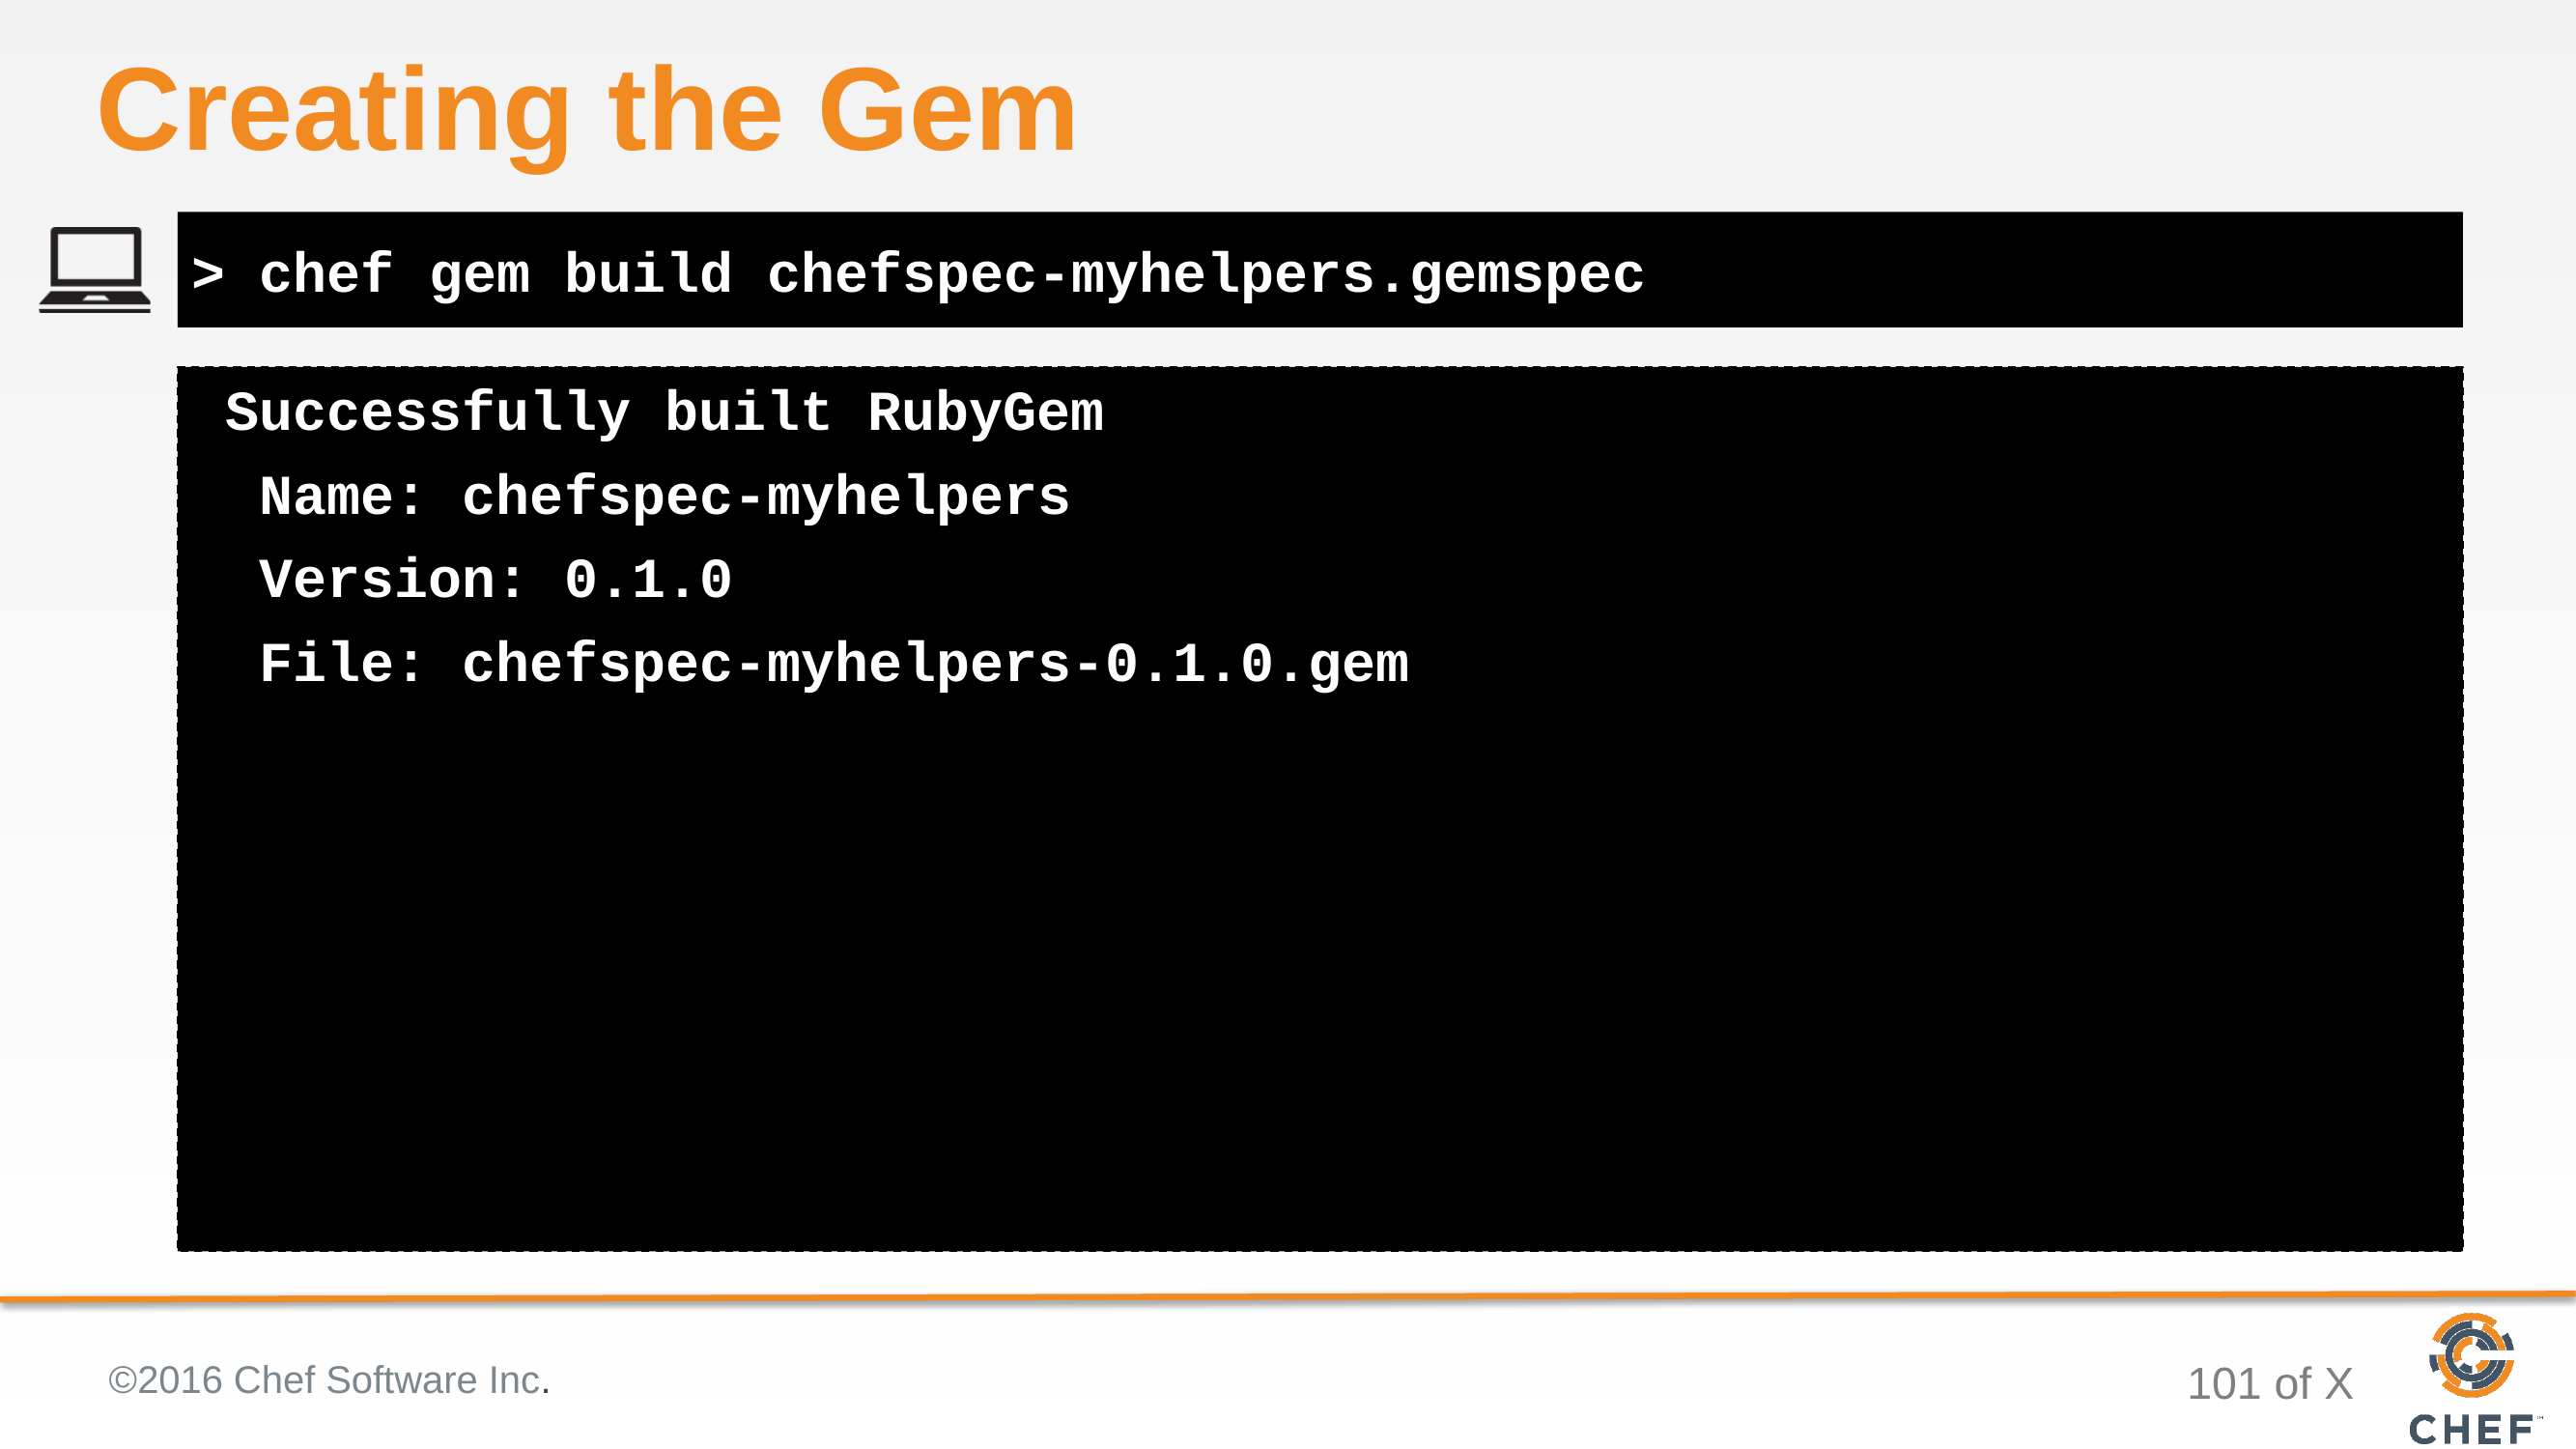

# Creating the Gem
> chef gem build chefspec-myhelpers.gemspec
 Successfully built RubyGem
  Name: chefspec-myhelpers
  Version: 0.1.0
  File: chefspec-myhelpers-0.1.0.gem